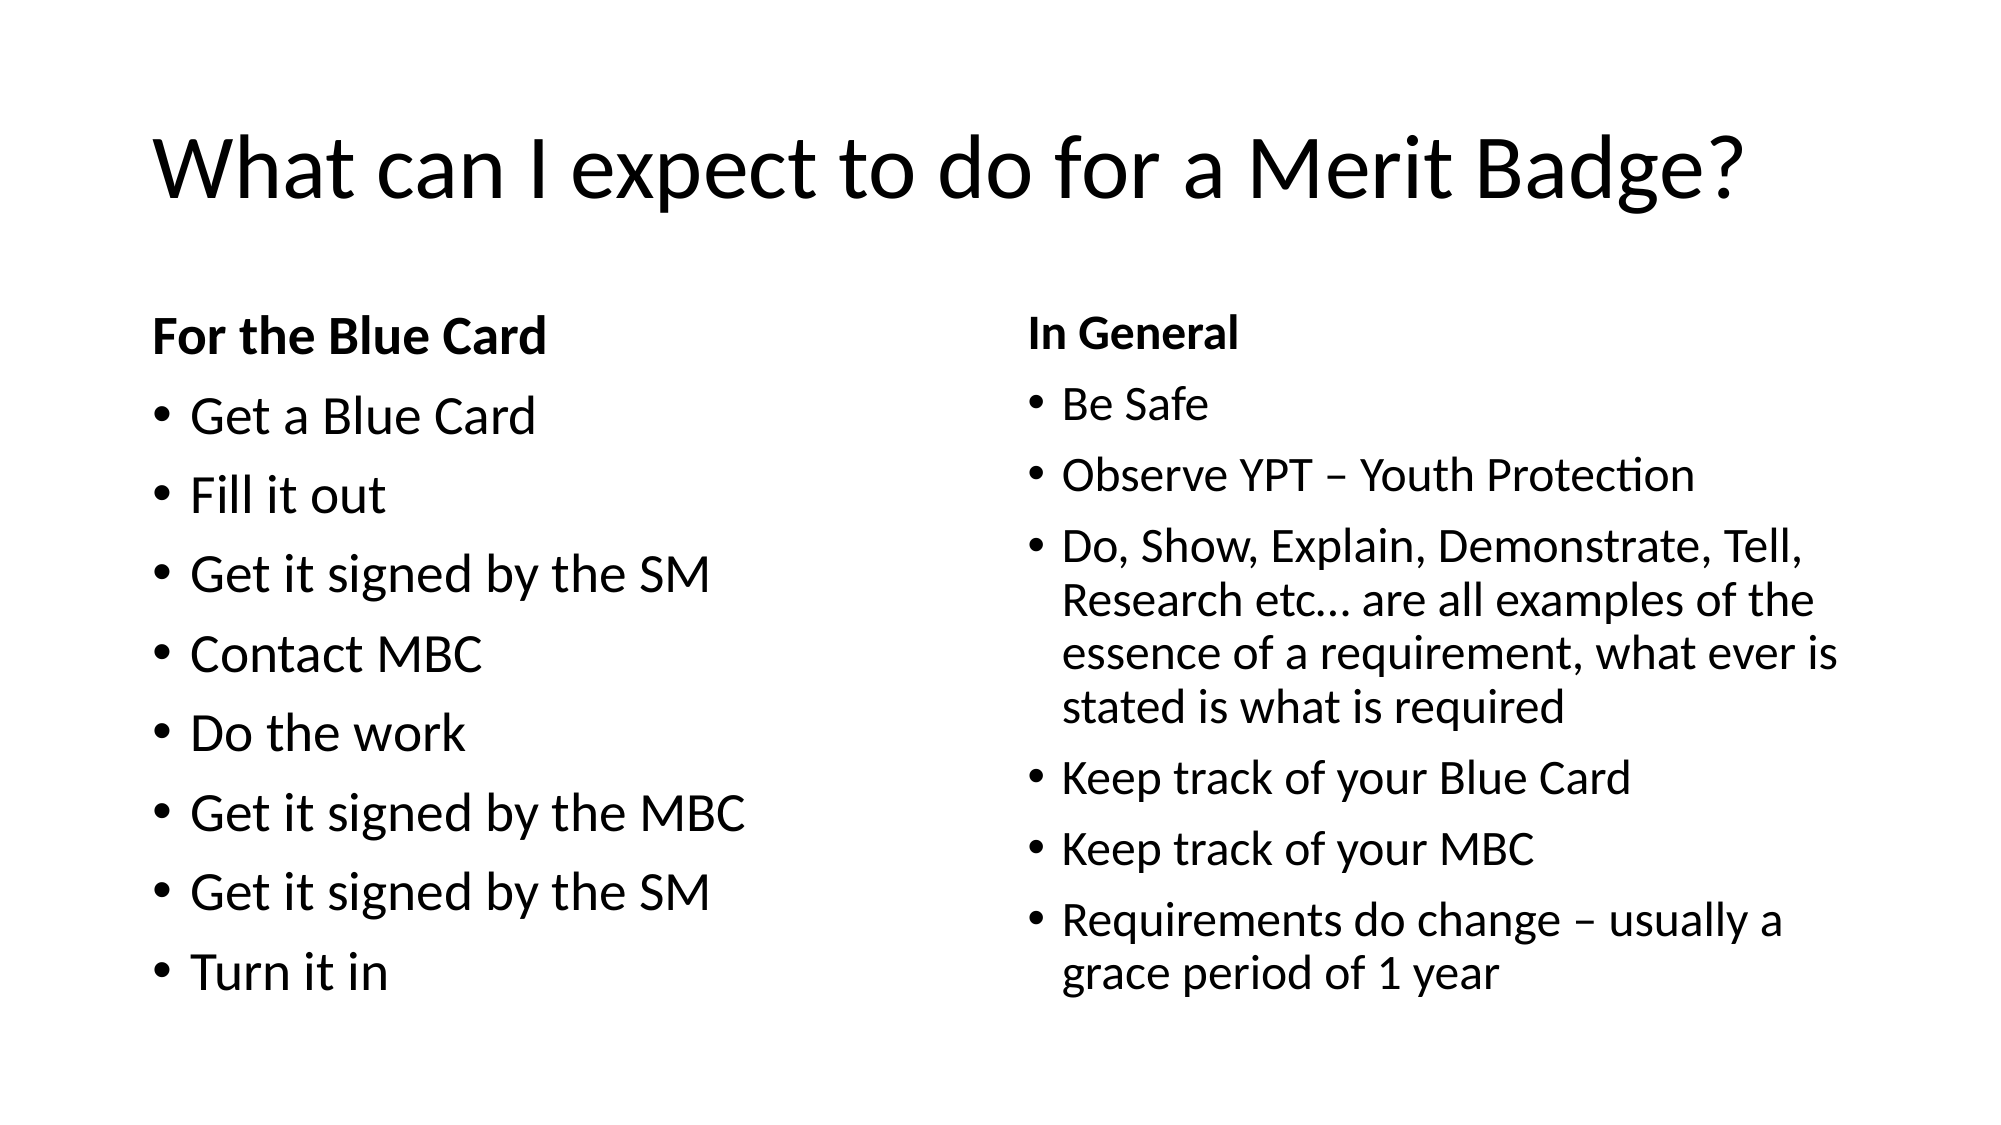

# What can I expect to do for a Merit Badge?
For the Blue Card
Get a Blue Card
Fill it out
Get it signed by the SM
Contact MBC
Do the work
Get it signed by the MBC
Get it signed by the SM
Turn it in
In General
Be Safe
Observe YPT – Youth Protection
Do, Show, Explain, Demonstrate, Tell, Research etc… are all examples of the essence of a requirement, what ever is stated is what is required
Keep track of your Blue Card
Keep track of your MBC
Requirements do change – usually a grace period of 1 year